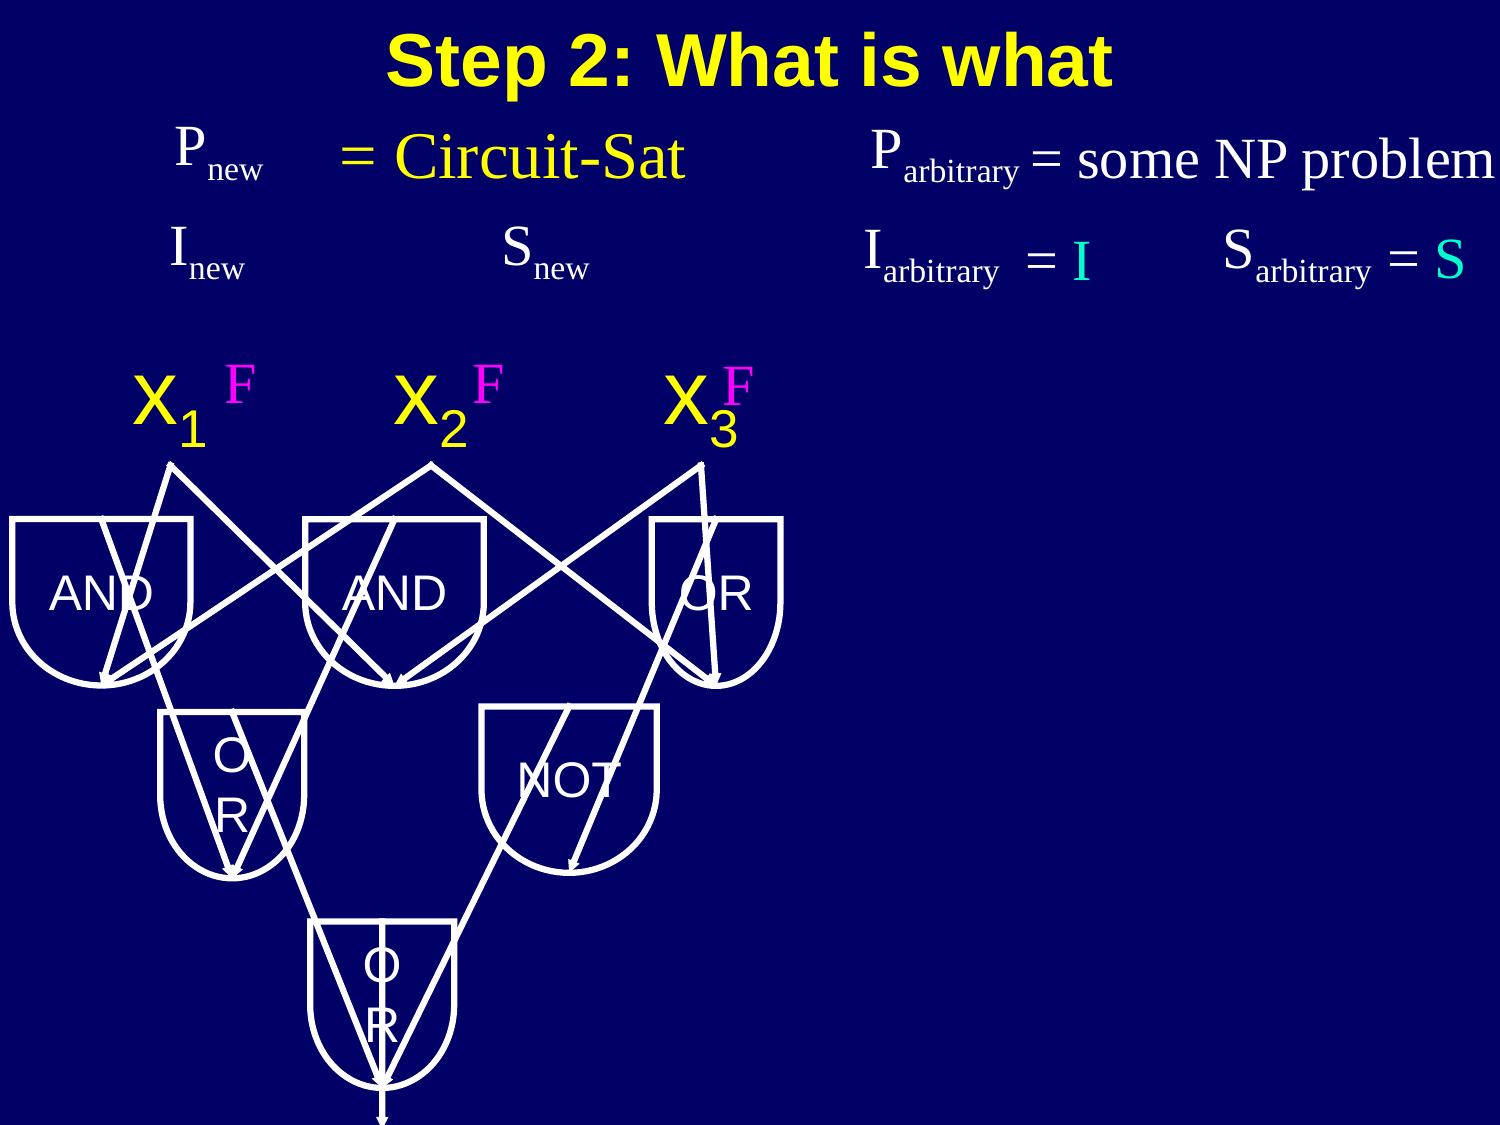

# Step 2: What is what
Pnew
Parbitrary
= Circuit-Sat
= some NP problem
Inew
Snew
Iarbitrary
Sarbitrary
= S
= I
x1
x2
x3
AND
AND
OR
NOT
OR
OR
 F
F
F